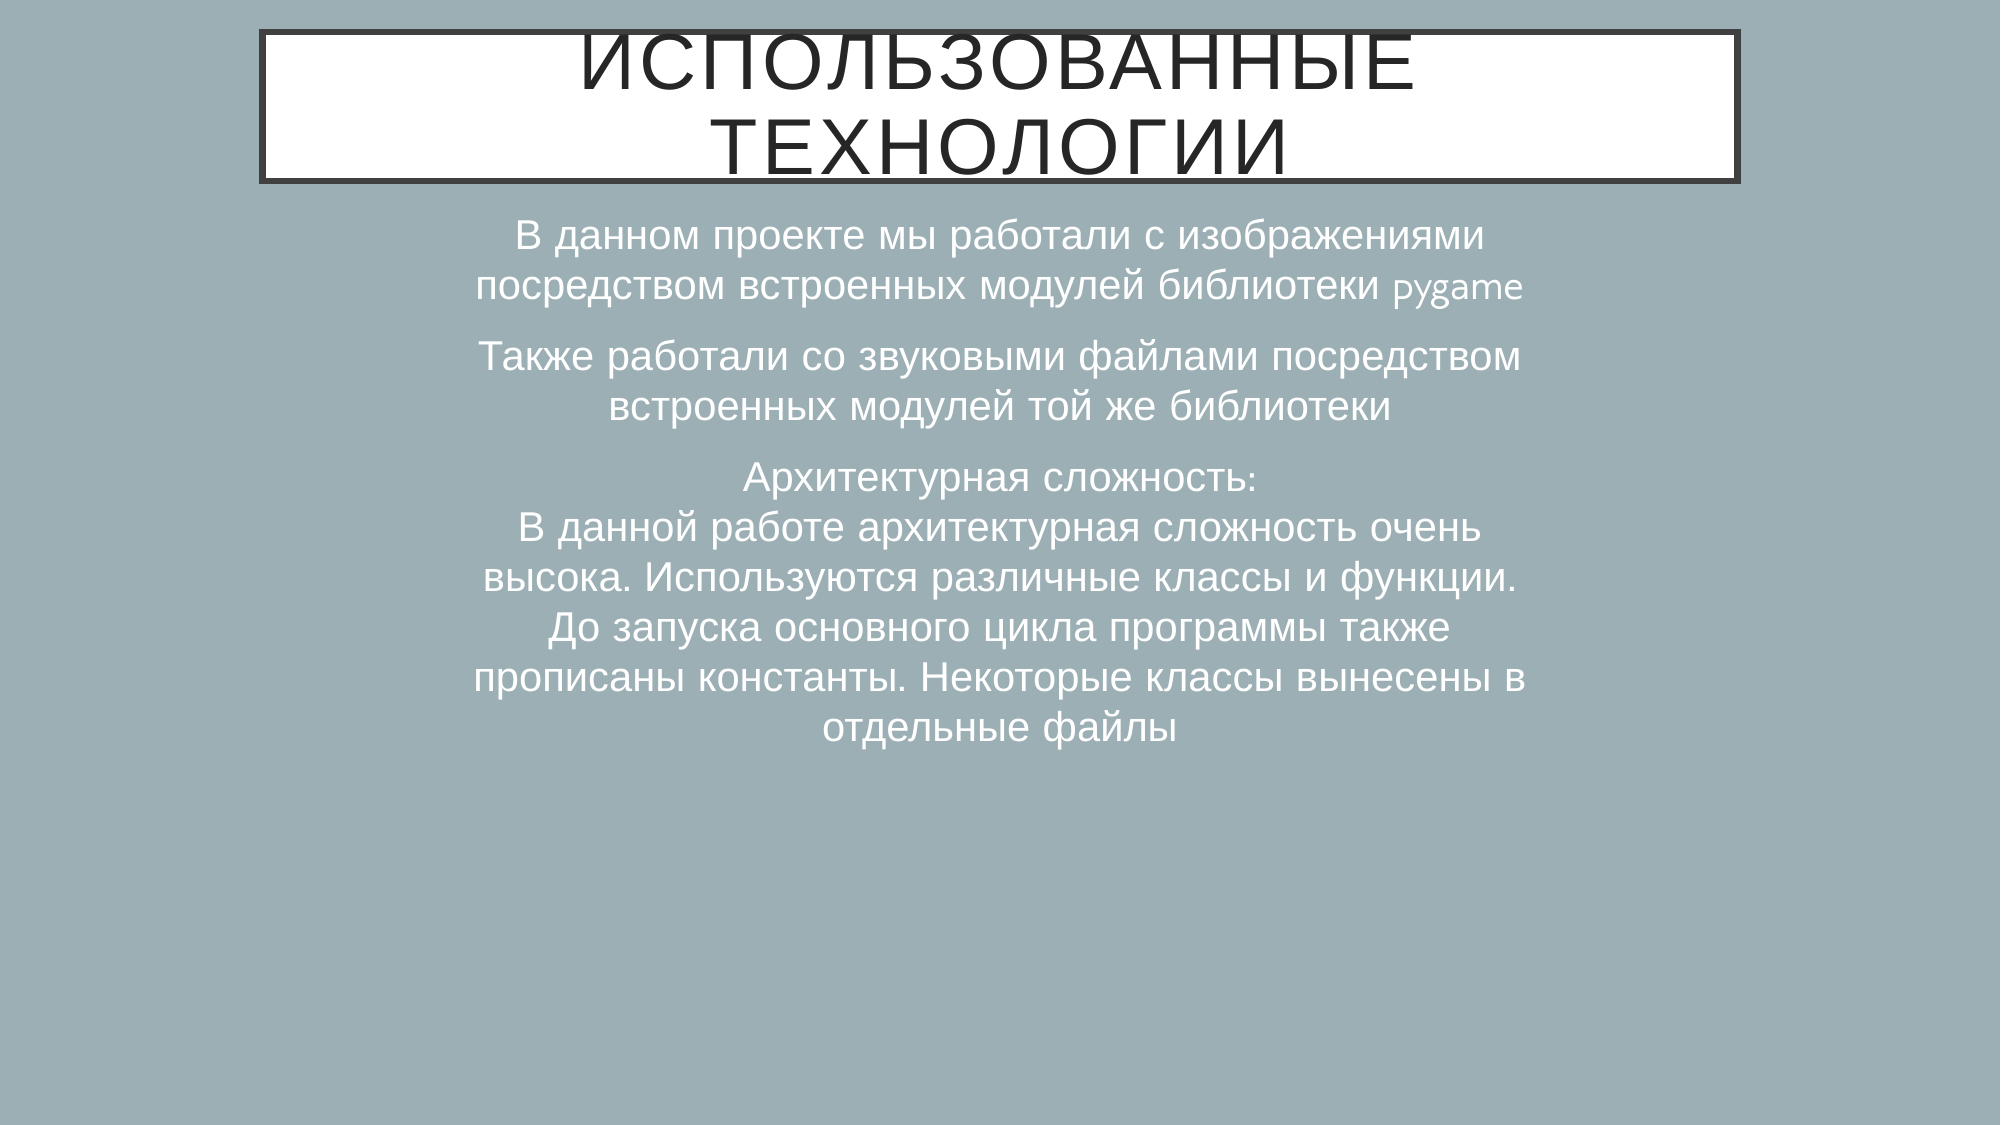

# Использованные технологии
В данном проекте мы работали с изображениями посредством встроенных модулей библиотеки pygame
Также работали со звуковыми файлами посредством встроенных модулей той же библиотеки
Архитектурная сложность:
В данной работе архитектурная сложность очень высока. Используются различные классы и функции. До запуска основного цикла программы также прописаны константы. Некоторые классы вынесены в отдельные файлы